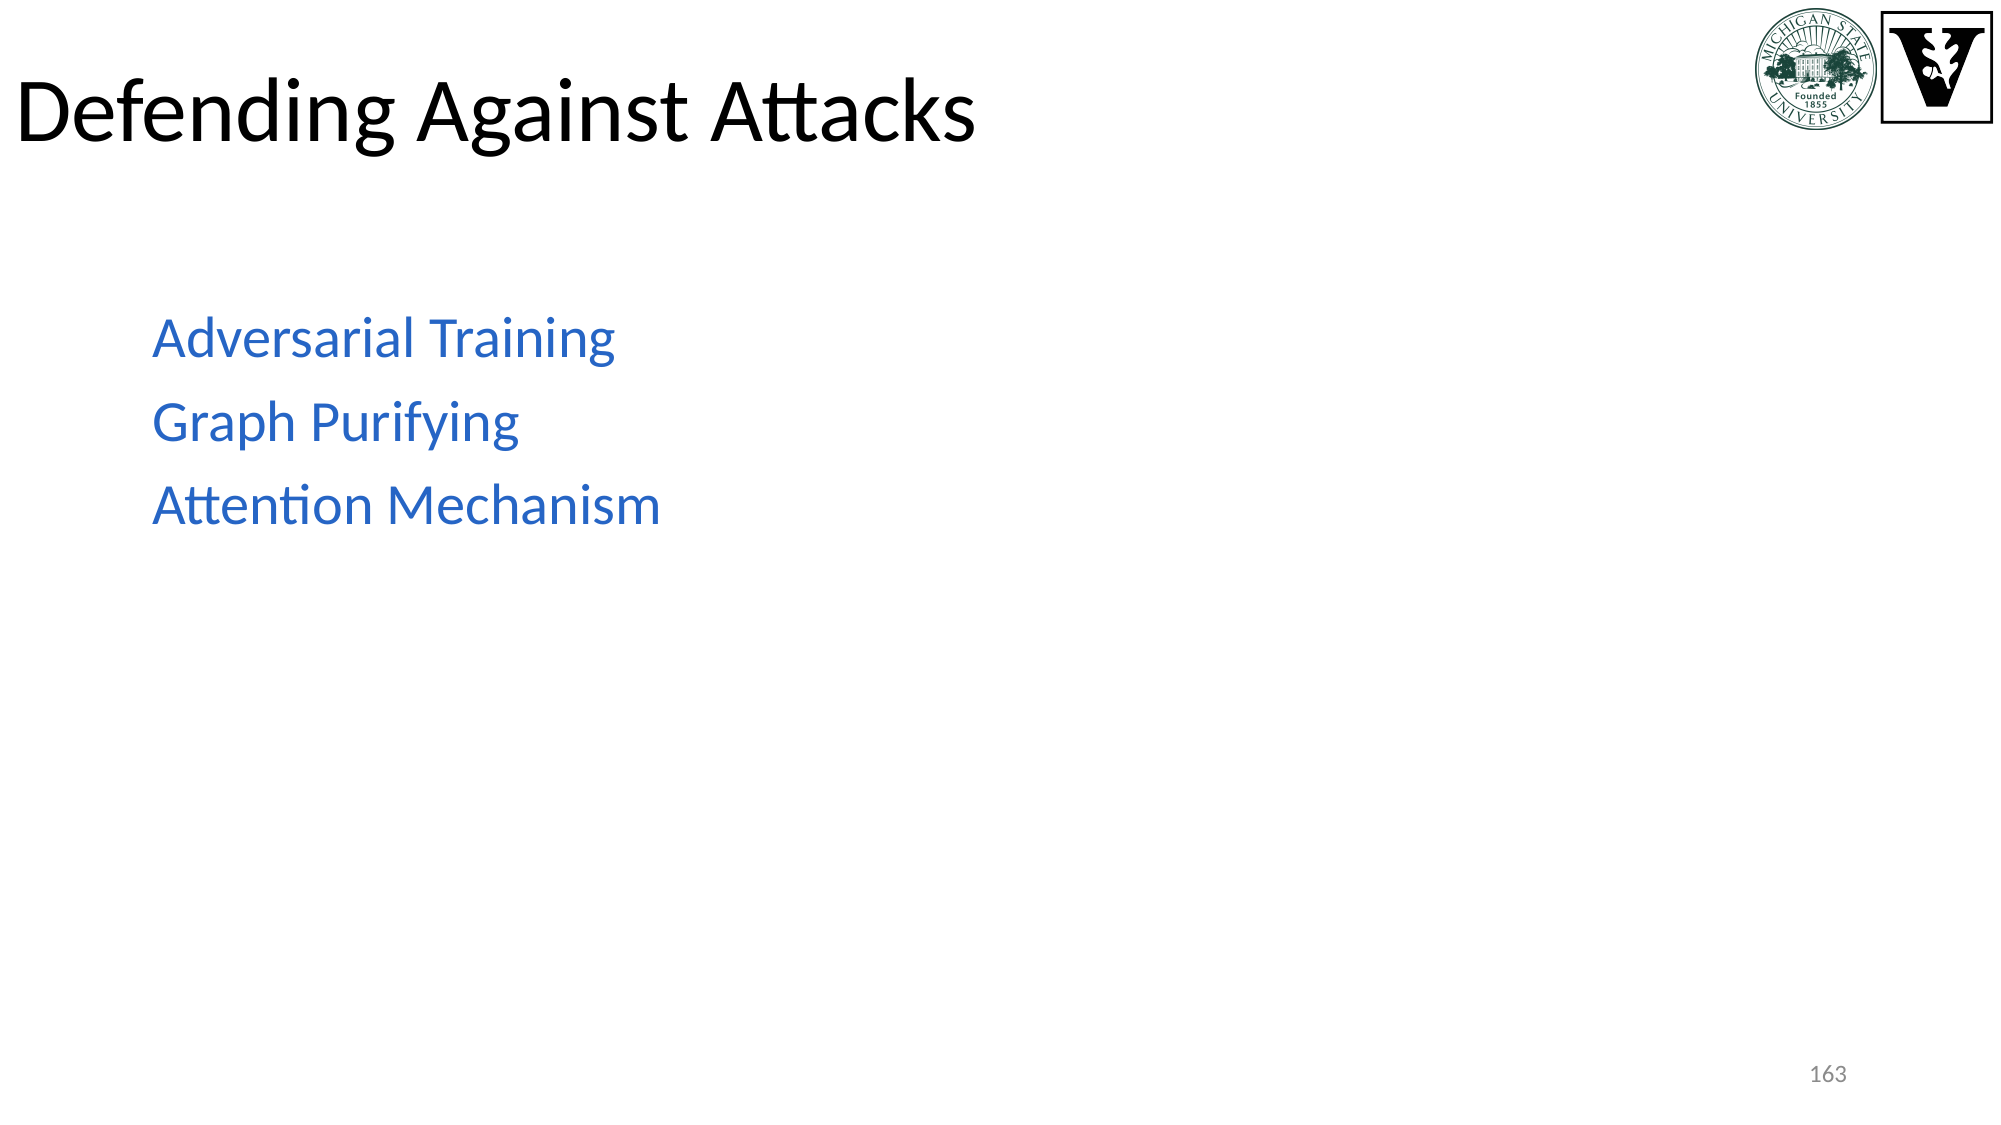

# Defending Against Attacks
Adversarial Training
Graph Purifying
Attention Mechanism

163